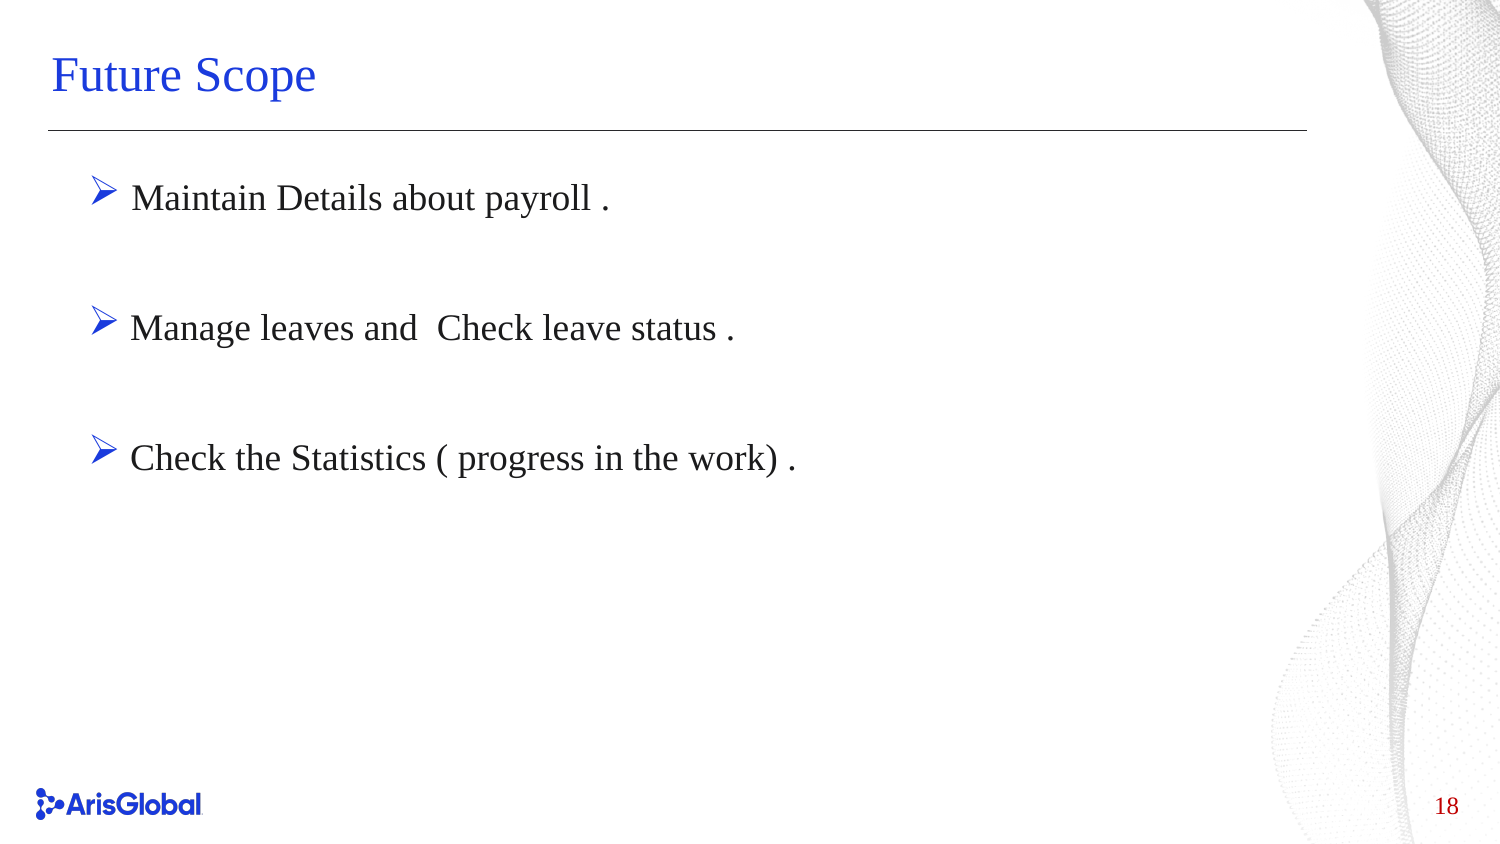

# Future Scope
 Maintain Details about payroll .

 Manage leaves and  Check leave status .

 Check the Statistics ( progress in the work) .

18